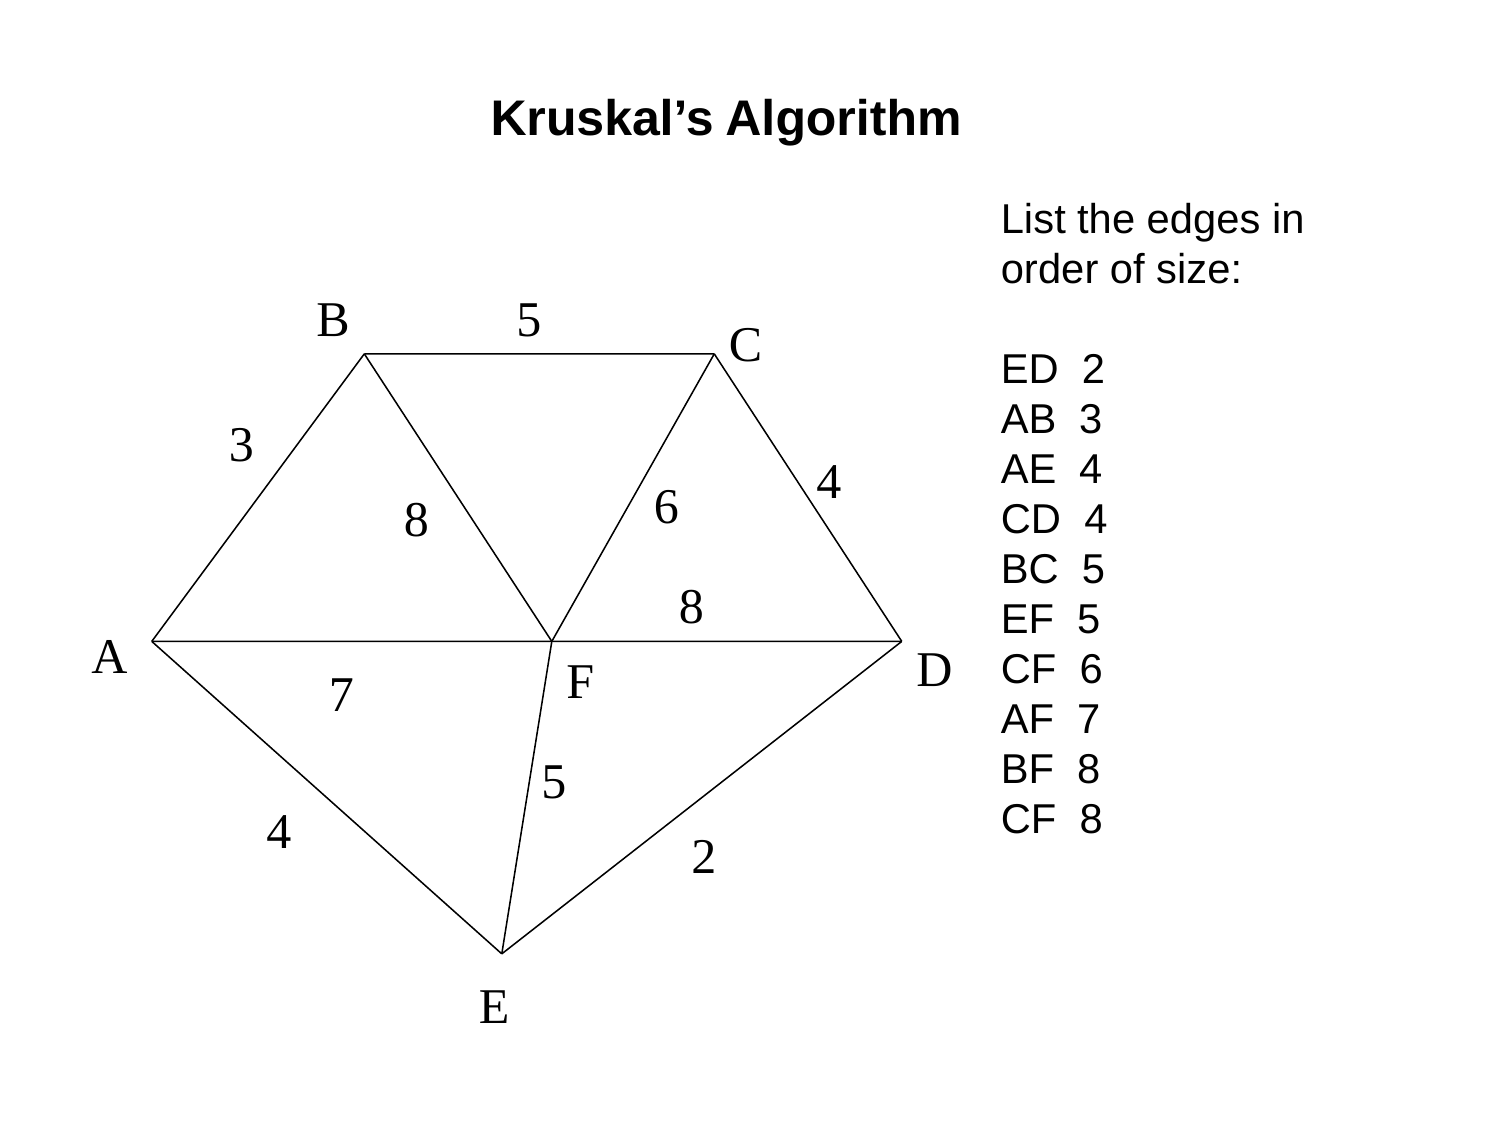

Kruskal’s Algorithm
List the edges in order of size:

ED  2
AB  3
AE  4
CD  4
BC  5
EF  5
CF  6
AF  7
BF  8
CF  8

B
5
C

3
4
6
8
8
A
D

F
7
5
4
2
E